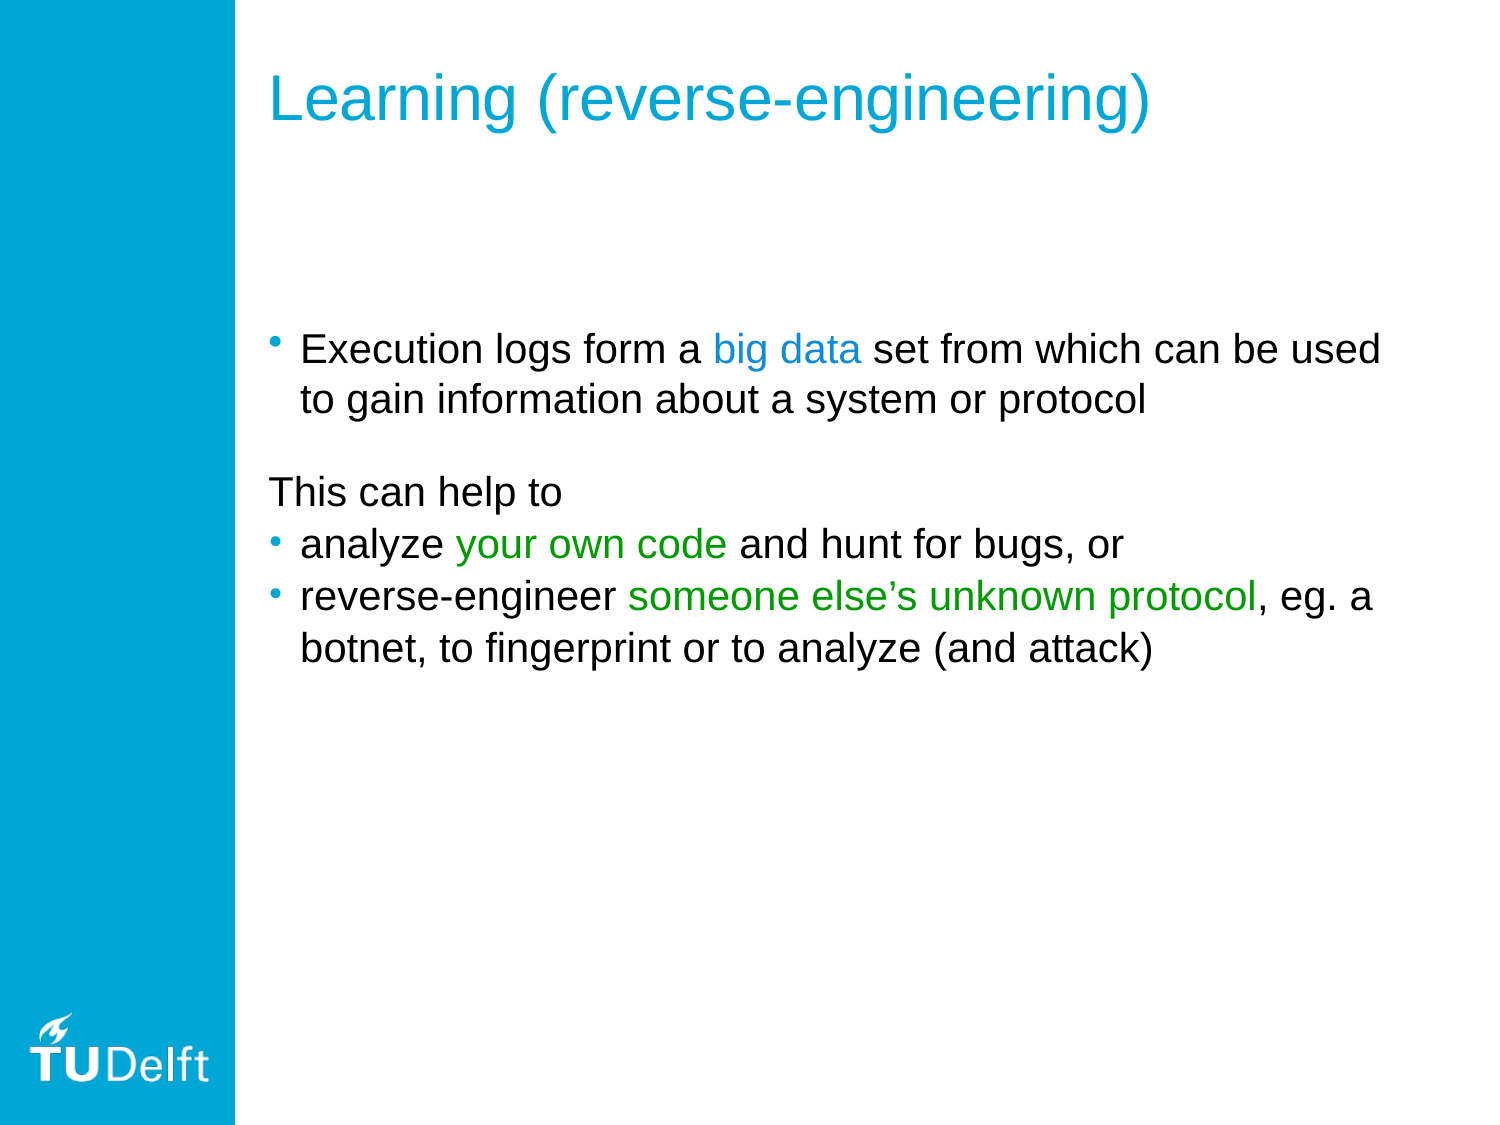

# Learning (reverse-engineering)

Execution logs form a big data set from which can be used to gain information about a system or protocol

This can help to
analyze your own code and hunt for bugs, or
reverse-engineer someone else’s unknown protocol, eg. a botnet, to fingerprint or to analyze (and attack)